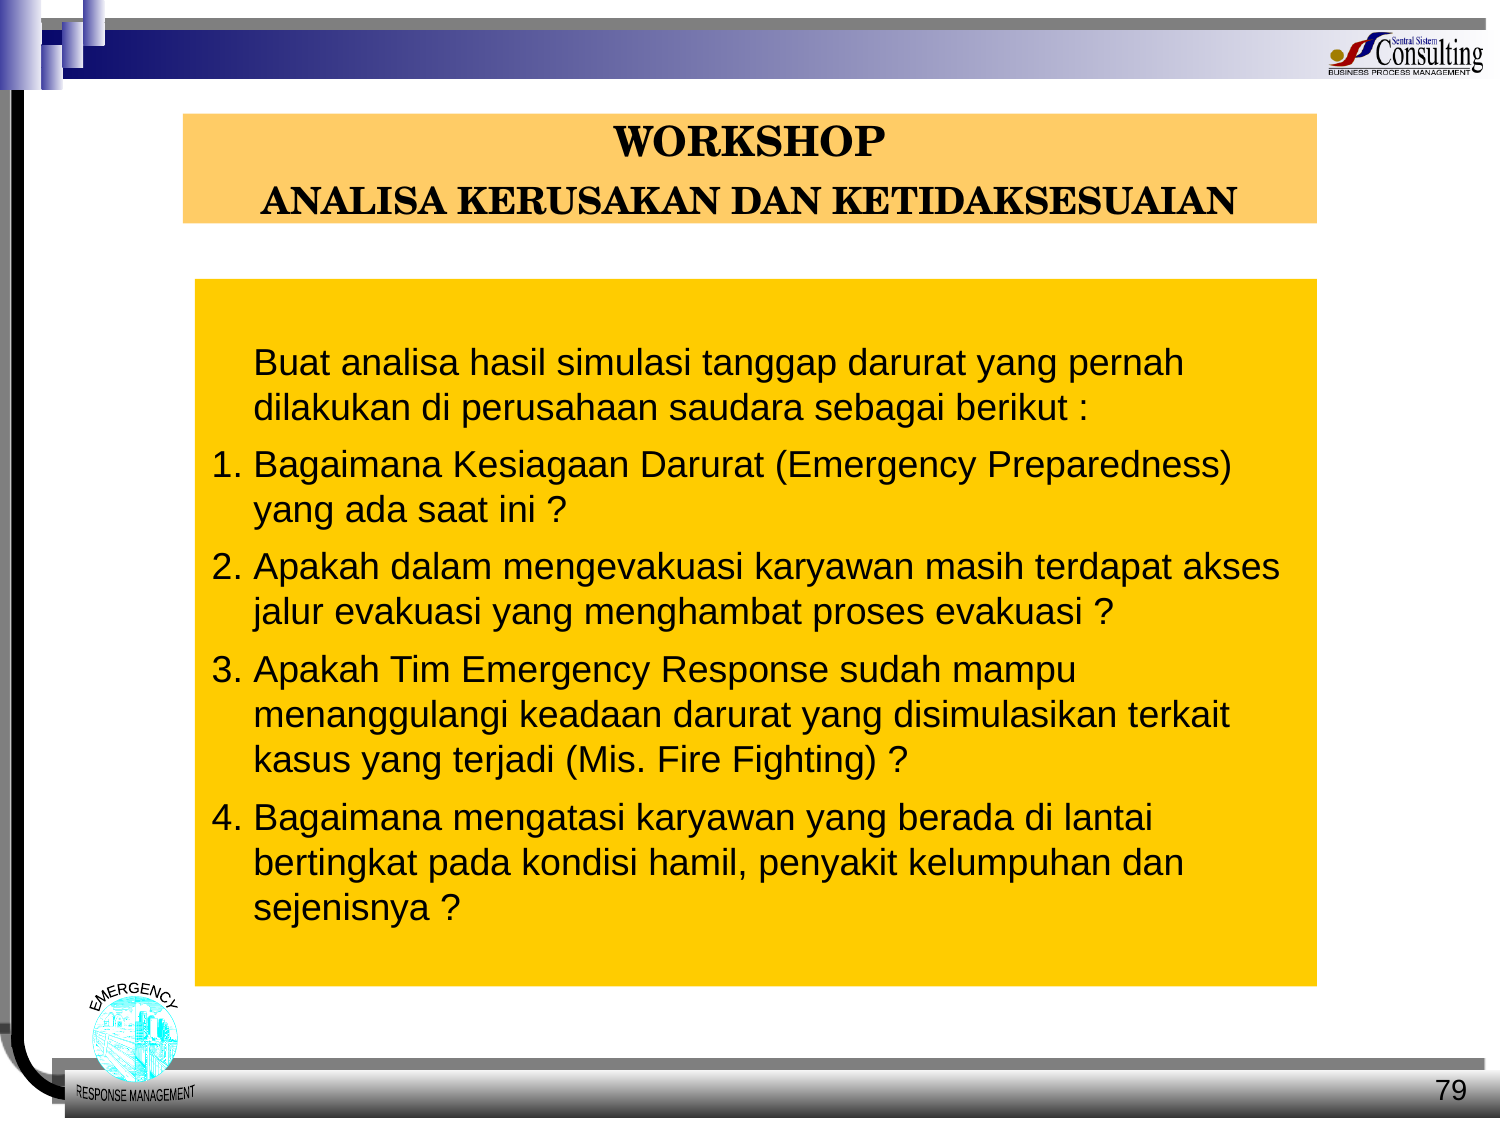

WORKSHOP
ANALISA KERUSAKAN DAN KETIDAKSESUAIAN

	Buat analisa hasil simulasi tanggap darurat yang pernah dilakukan di perusahaan saudara sebagai berikut :
Bagaimana Kesiagaan Darurat (Emergency Preparedness) yang ada saat ini ?
Apakah dalam mengevakuasi karyawan masih terdapat akses jalur evakuasi yang menghambat proses evakuasi ?
Apakah Tim Emergency Response sudah mampu menanggulangi keadaan darurat yang disimulasikan terkait kasus yang terjadi (Mis. Fire Fighting) ?
Bagaimana mengatasi karyawan yang berada di lantai bertingkat pada kondisi hamil, penyakit kelumpuhan dan sejenisnya ?

79